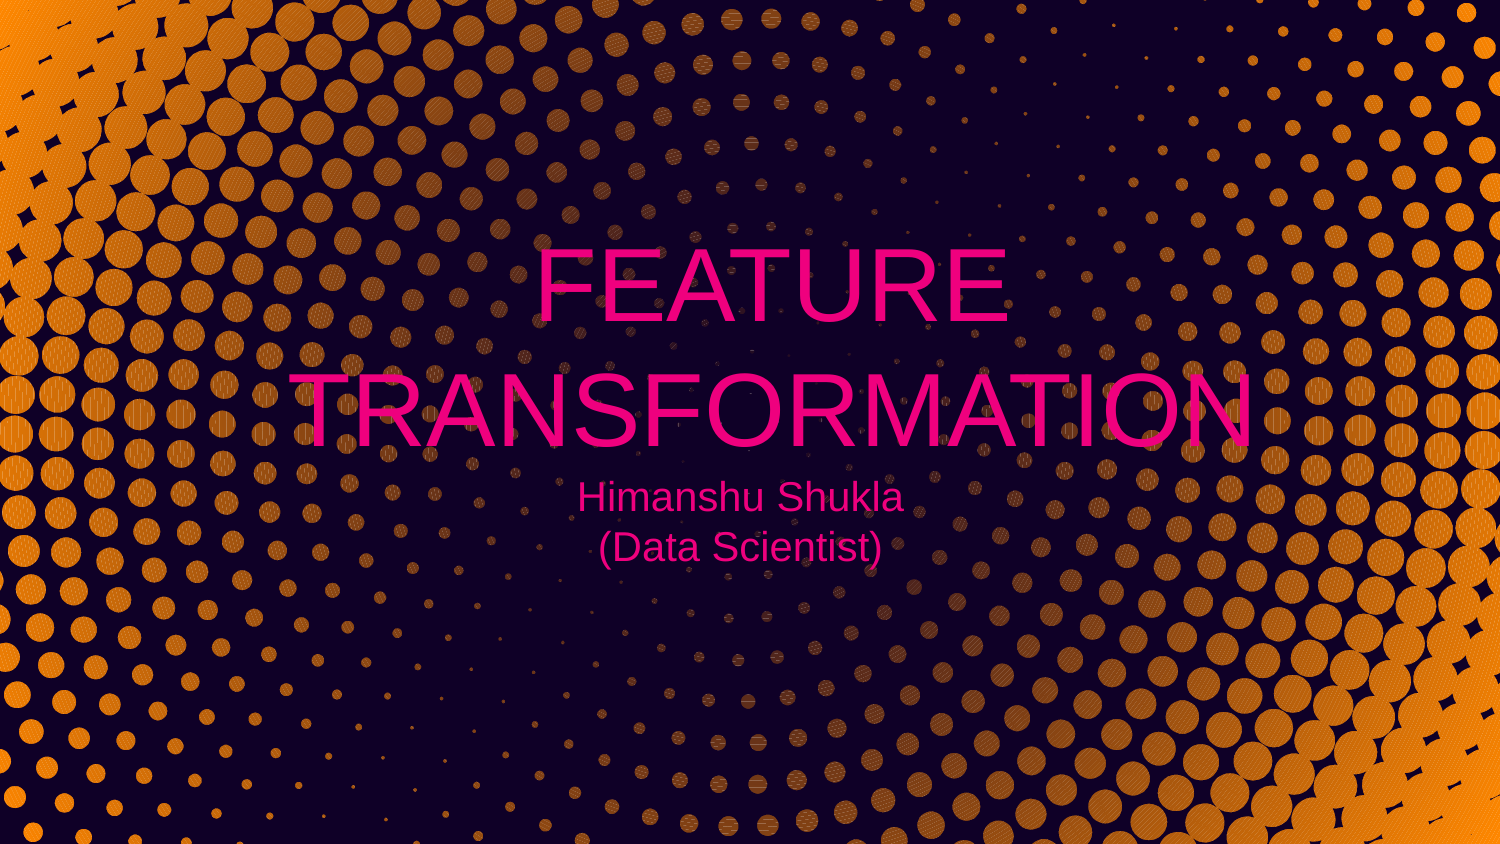

# FEATURE TRANSFORMATION
Himanshu Shukla
(Data Scientist)